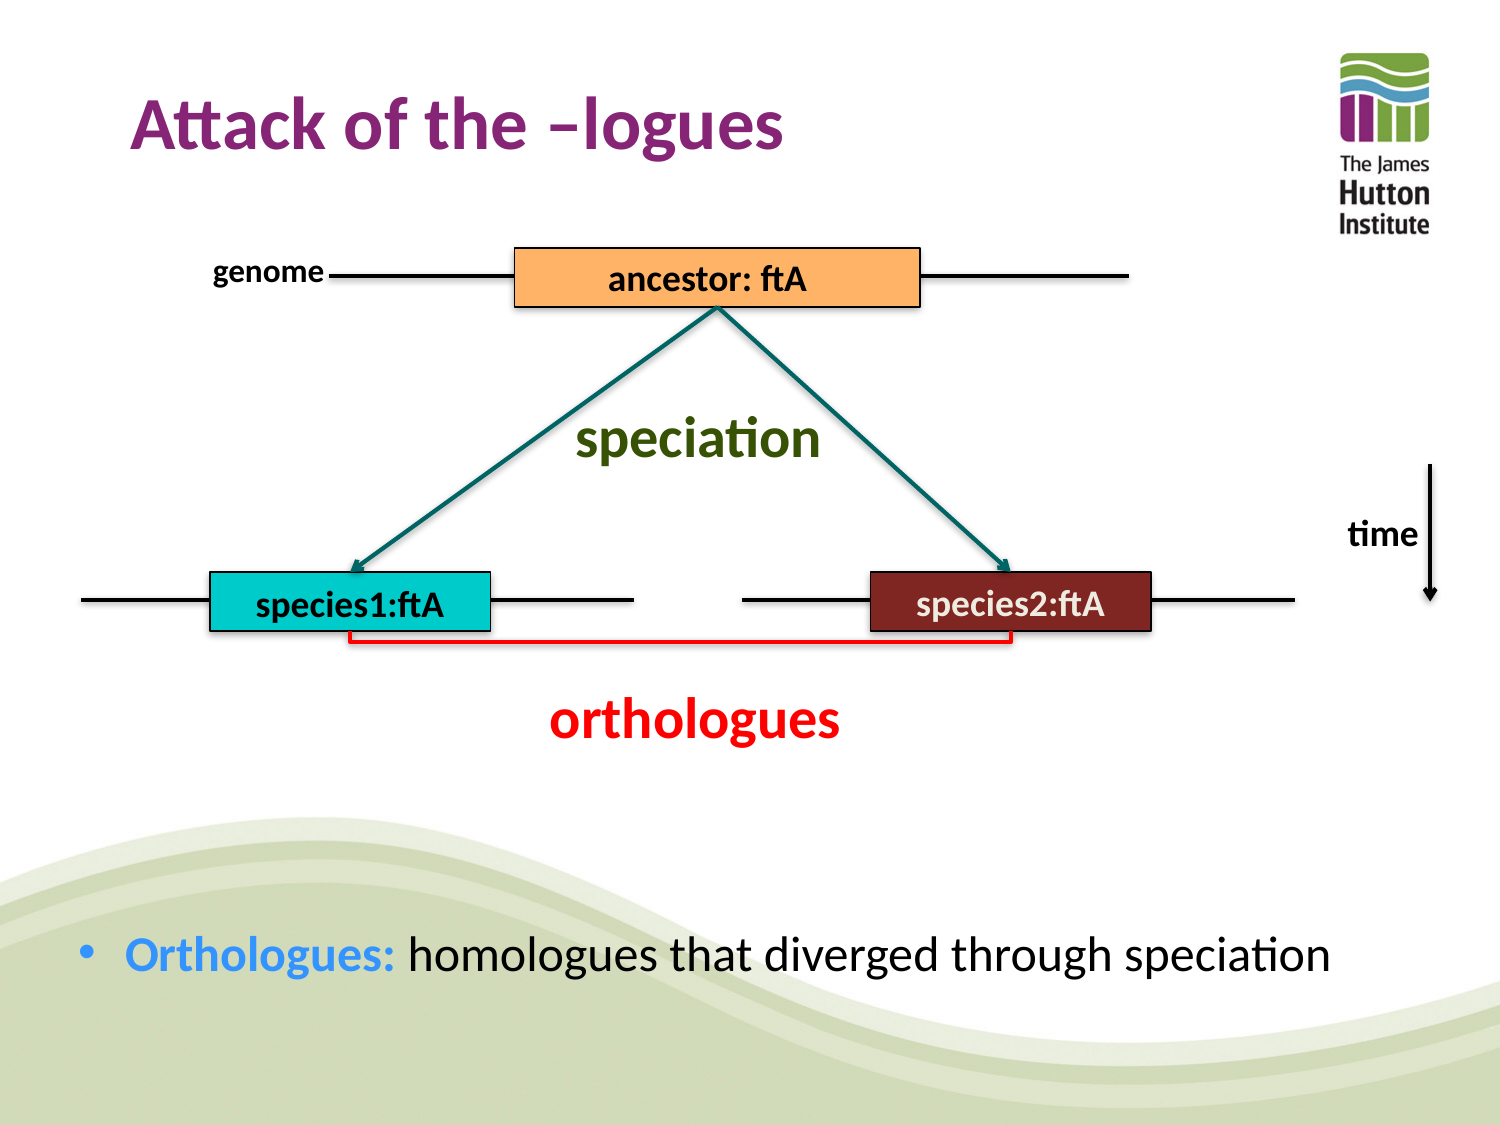

# Attack of the –logues
genome
ancestor: ftA

speciation
time

species2:ftA
species1:ftA
orthologues
Orthologues: homologues that diverged through speciation